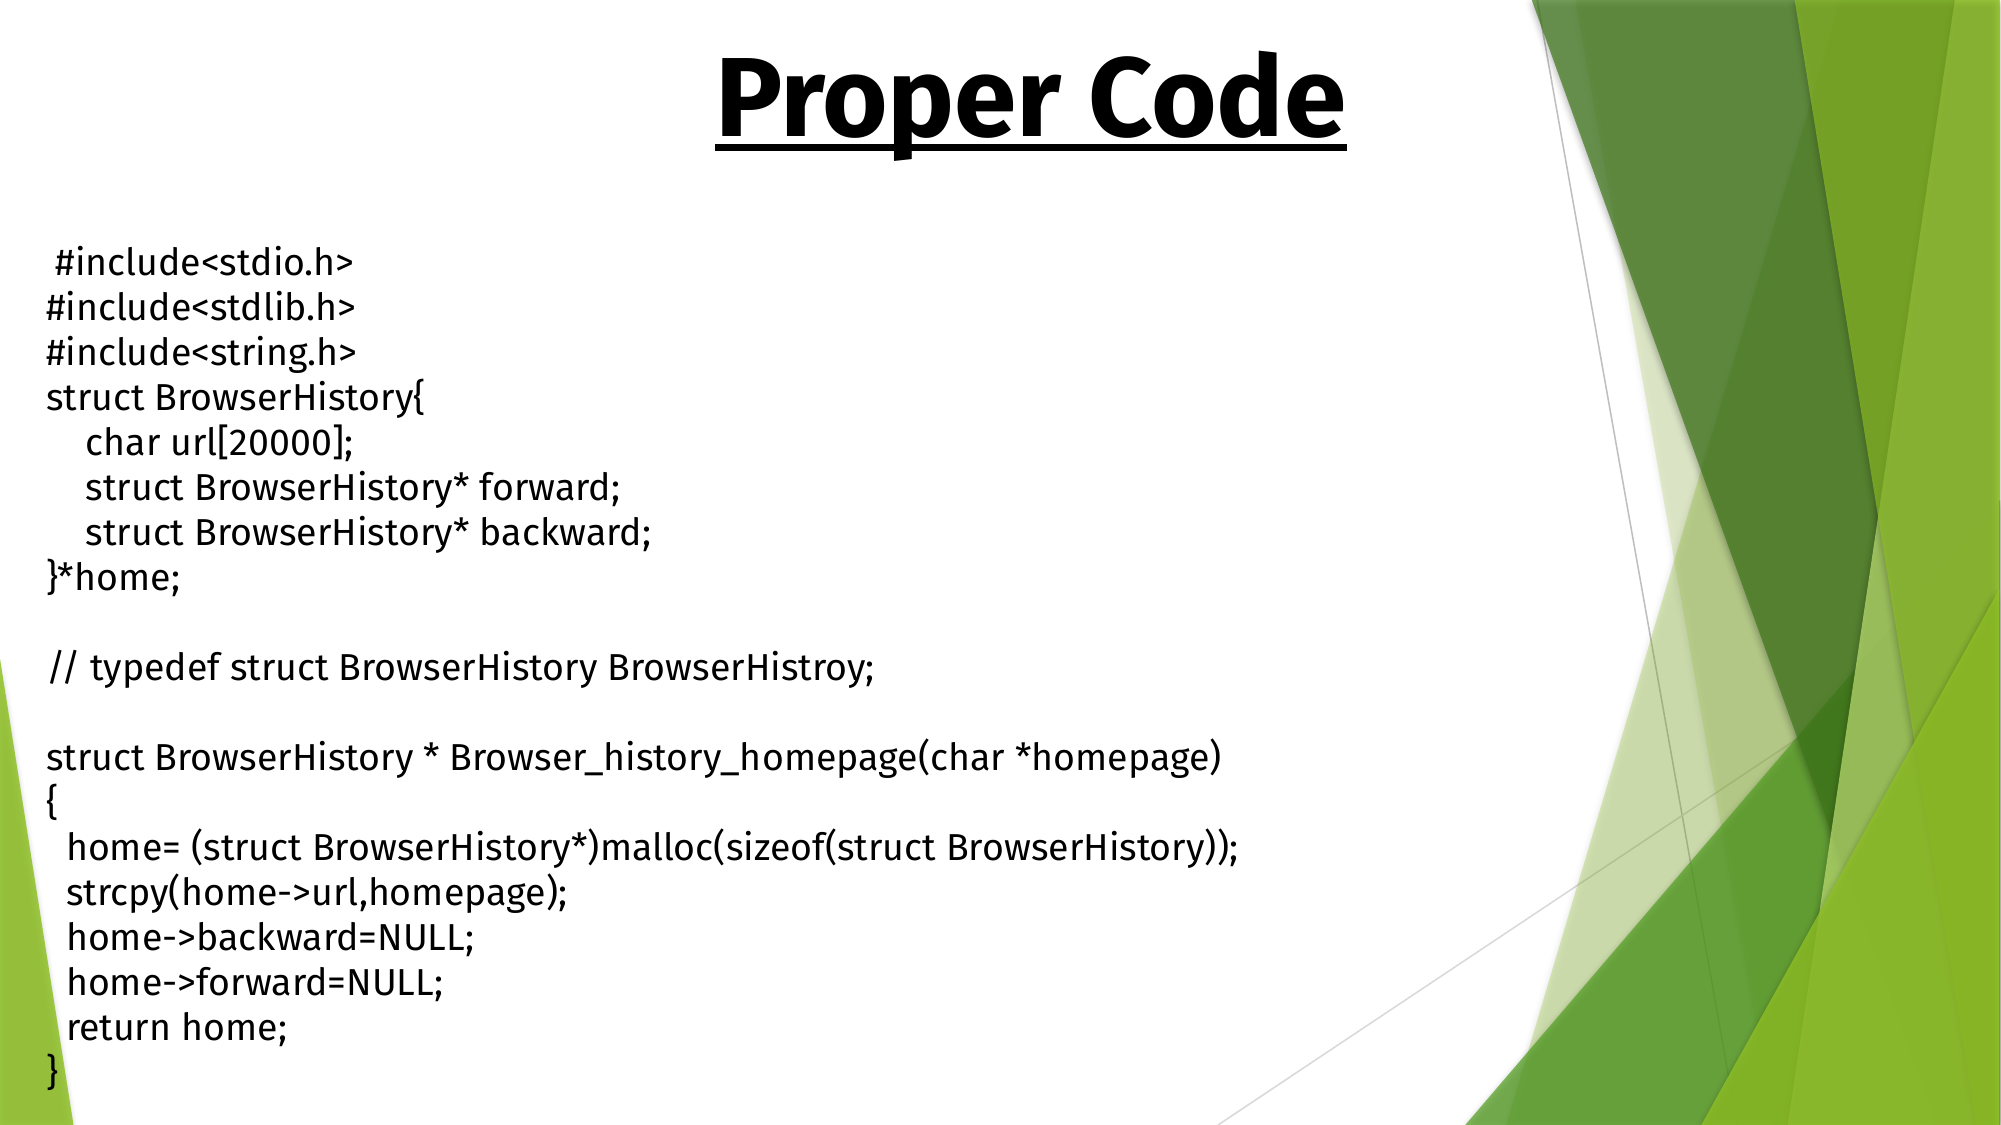

Proper Code
 #include<stdio.h>
#include<stdlib.h>
#include<string.h>
struct BrowserHistory{
    char url[20000];
    struct BrowserHistory* forward;
    struct BrowserHistory* backward;
}*home;

// typedef struct BrowserHistory BrowserHistroy;

struct BrowserHistory * Browser_history_homepage(char *homepage)
{
  home= (struct BrowserHistory*)malloc(sizeof(struct BrowserHistory));
  strcpy(home->url,homepage);
  home->backward=NULL;
  home->forward=NULL;
  return home;
}